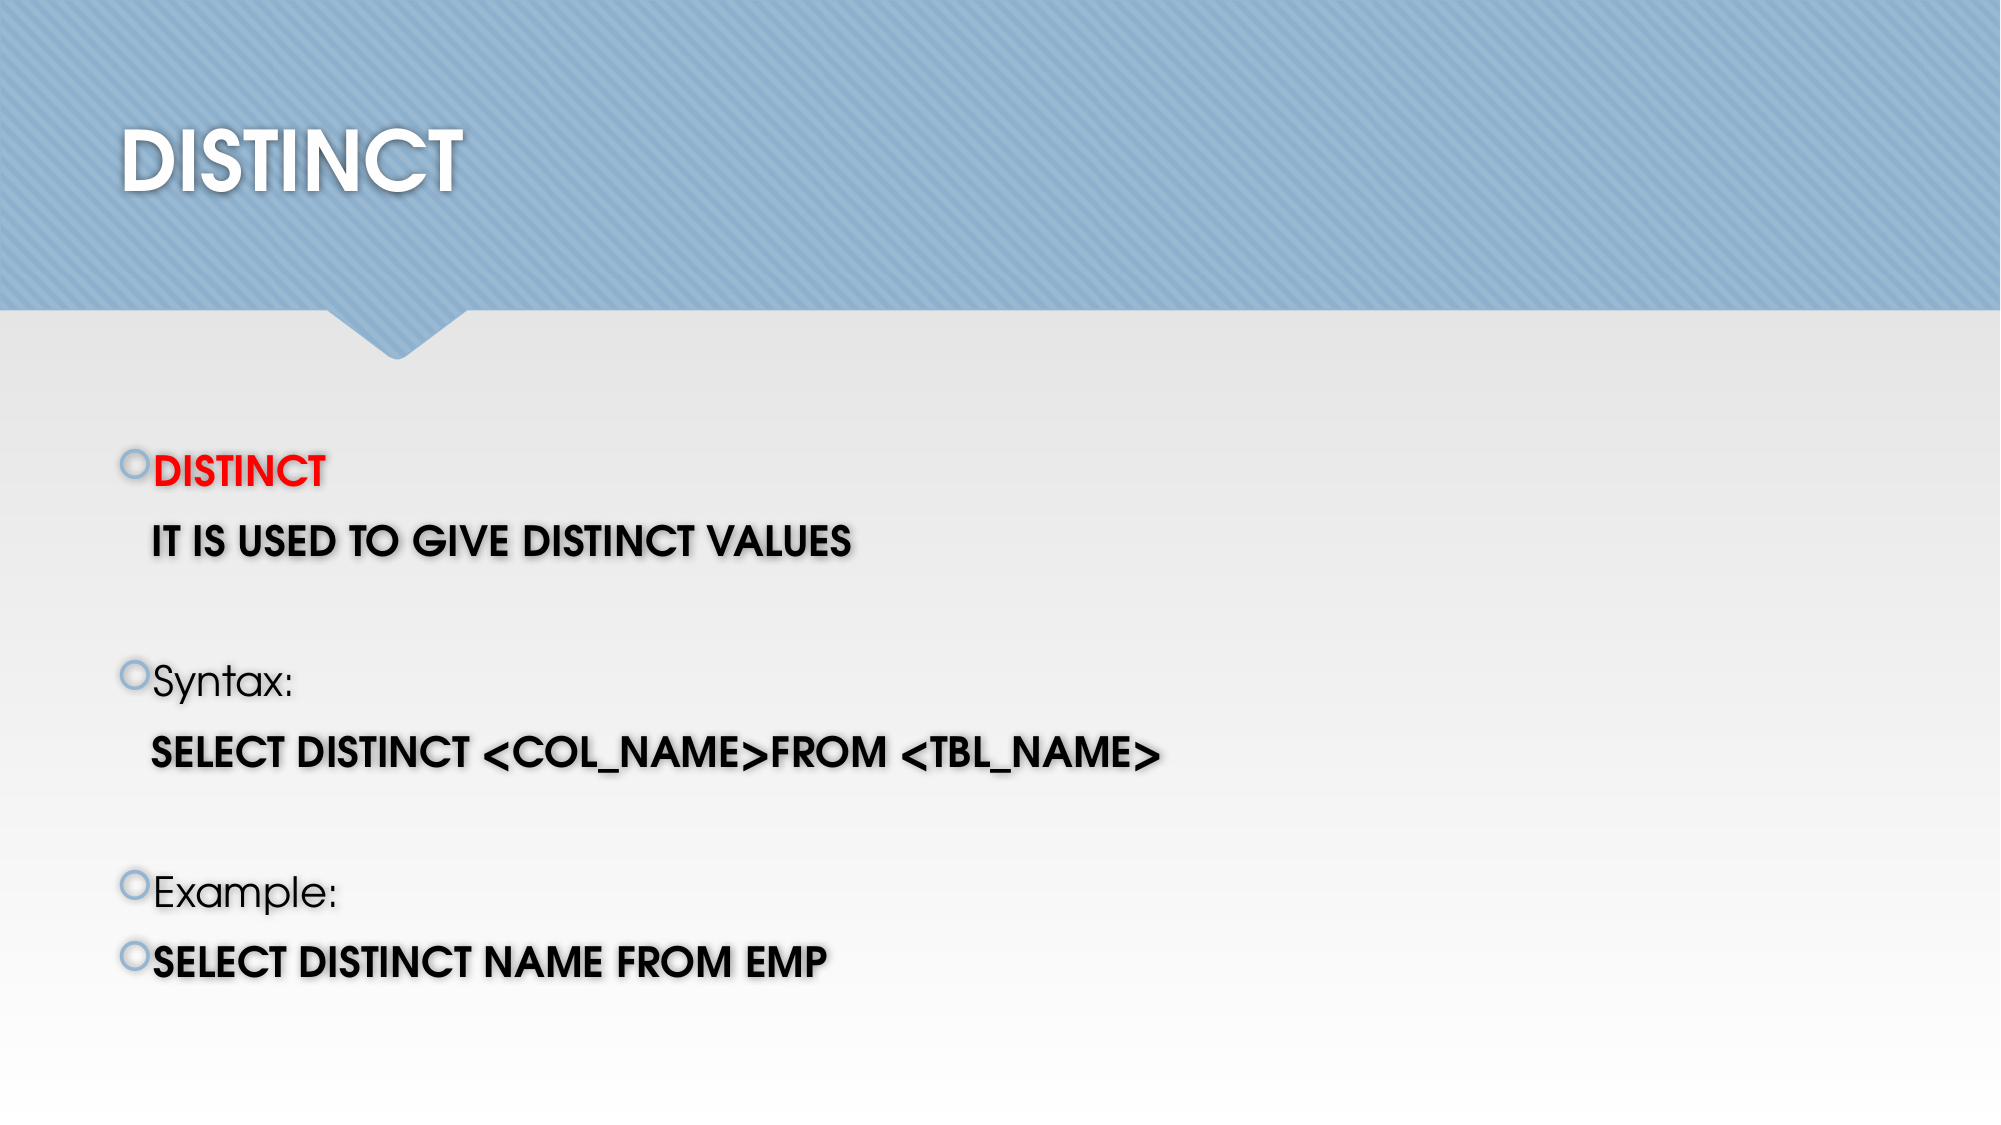

# DISTINCT
DISTINCT
   IT IS USED TO GIVE DISTINCT VALUES

Syntax:
   SELECT DISTINCT <COL_NAME>FROM <TBL_NAME>

Example:
SELECT DISTINCT NAME FROM EMP